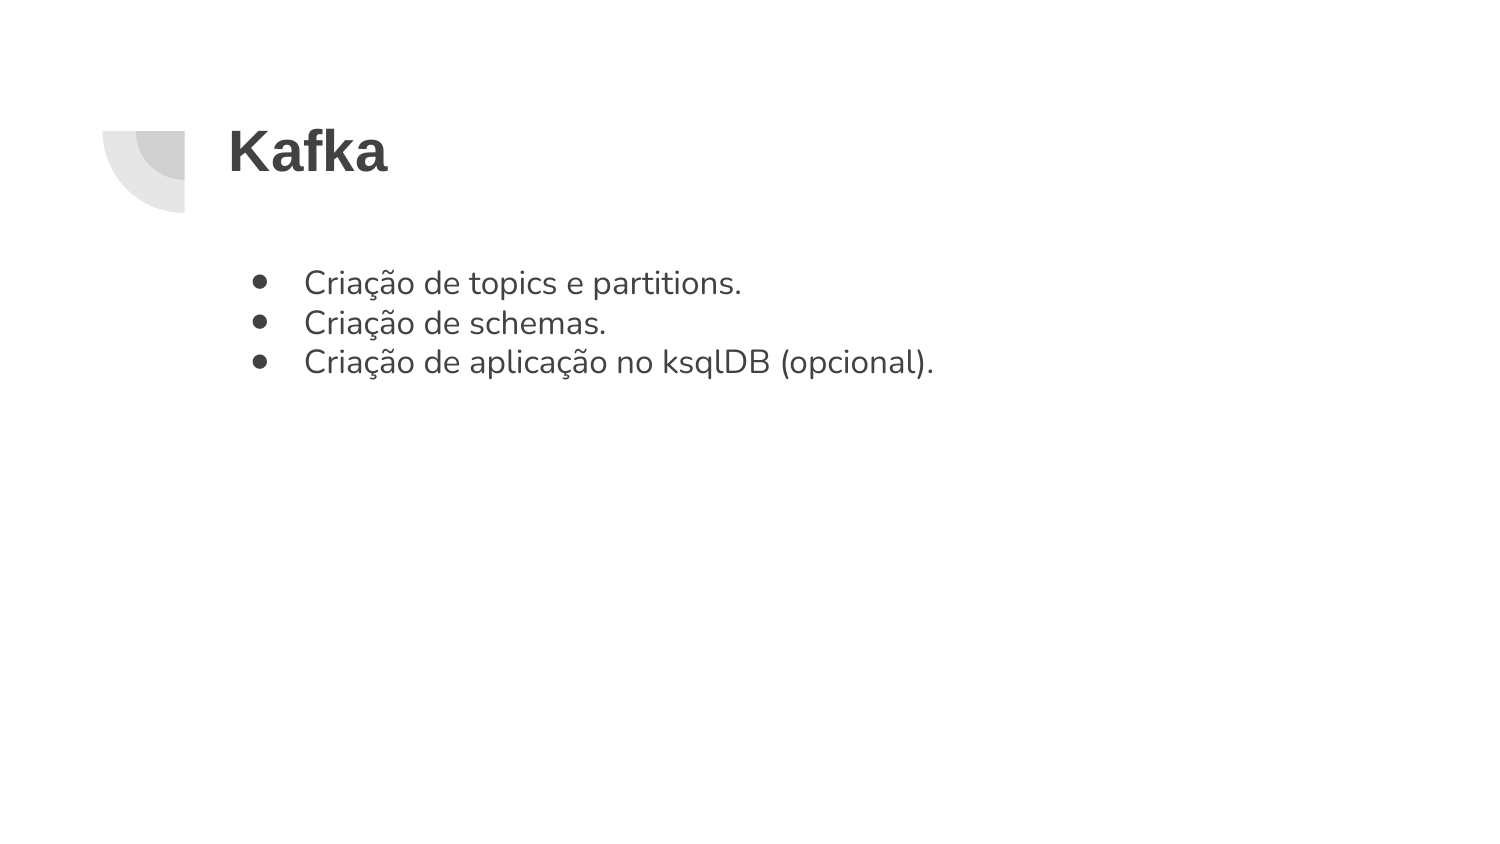

# Kafka
Criação de topics e partitions.
Criação de schemas.
Criação de aplicação no ksqlDB (opcional).